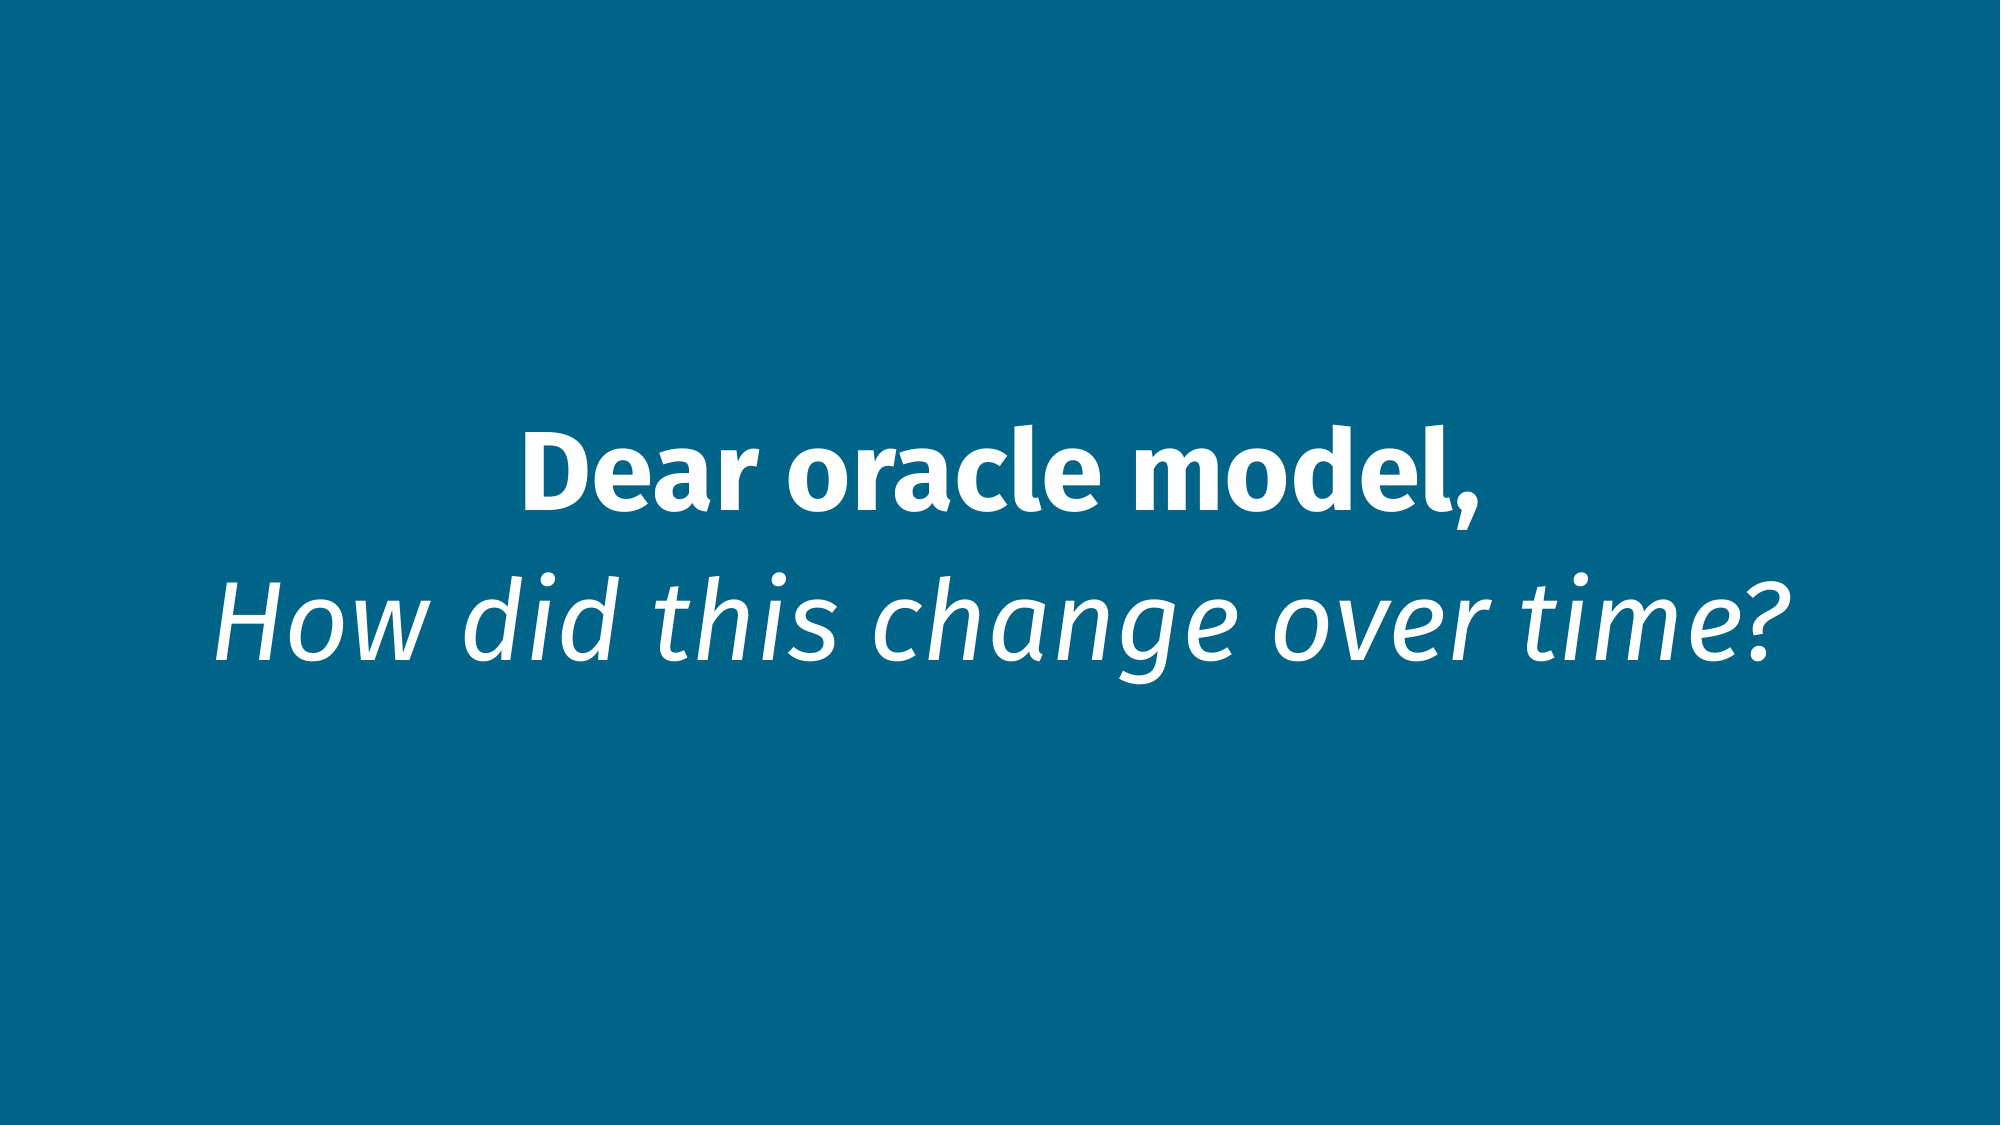

# Dear oracle model,
How did this change over time?